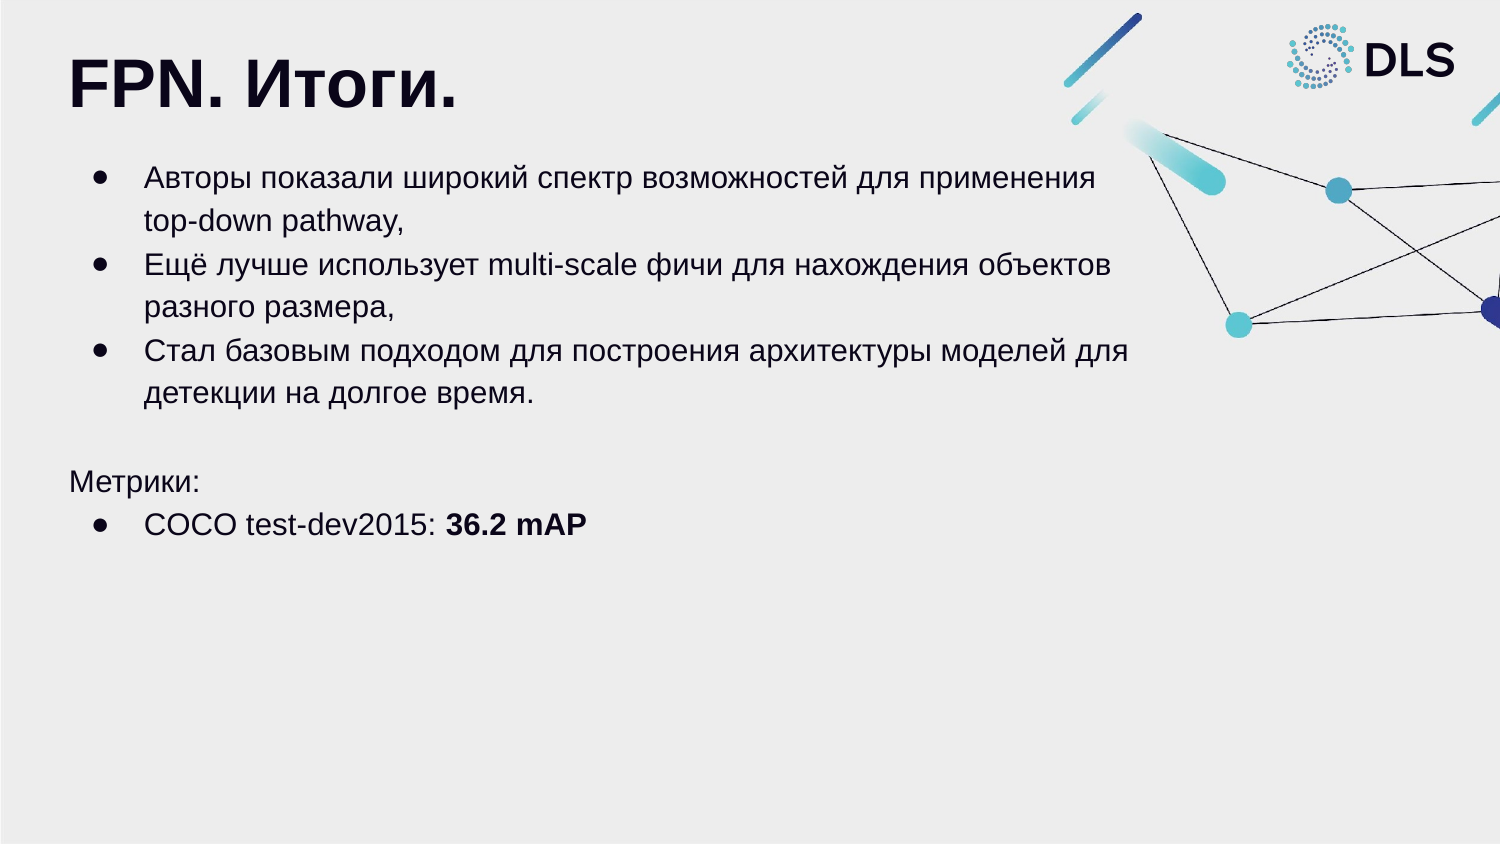

# FPN. Итоги.
Авторы показали широкий спектр возможностей для применения top-down pathway,
Ещё лучше использует multi-scale фичи для нахождения объектов разного размера,
Стал базовым подходом для построения архитектуры моделей для детекции на долгое время.
Метрики:
COCO test-dev2015: 36.2 mAP